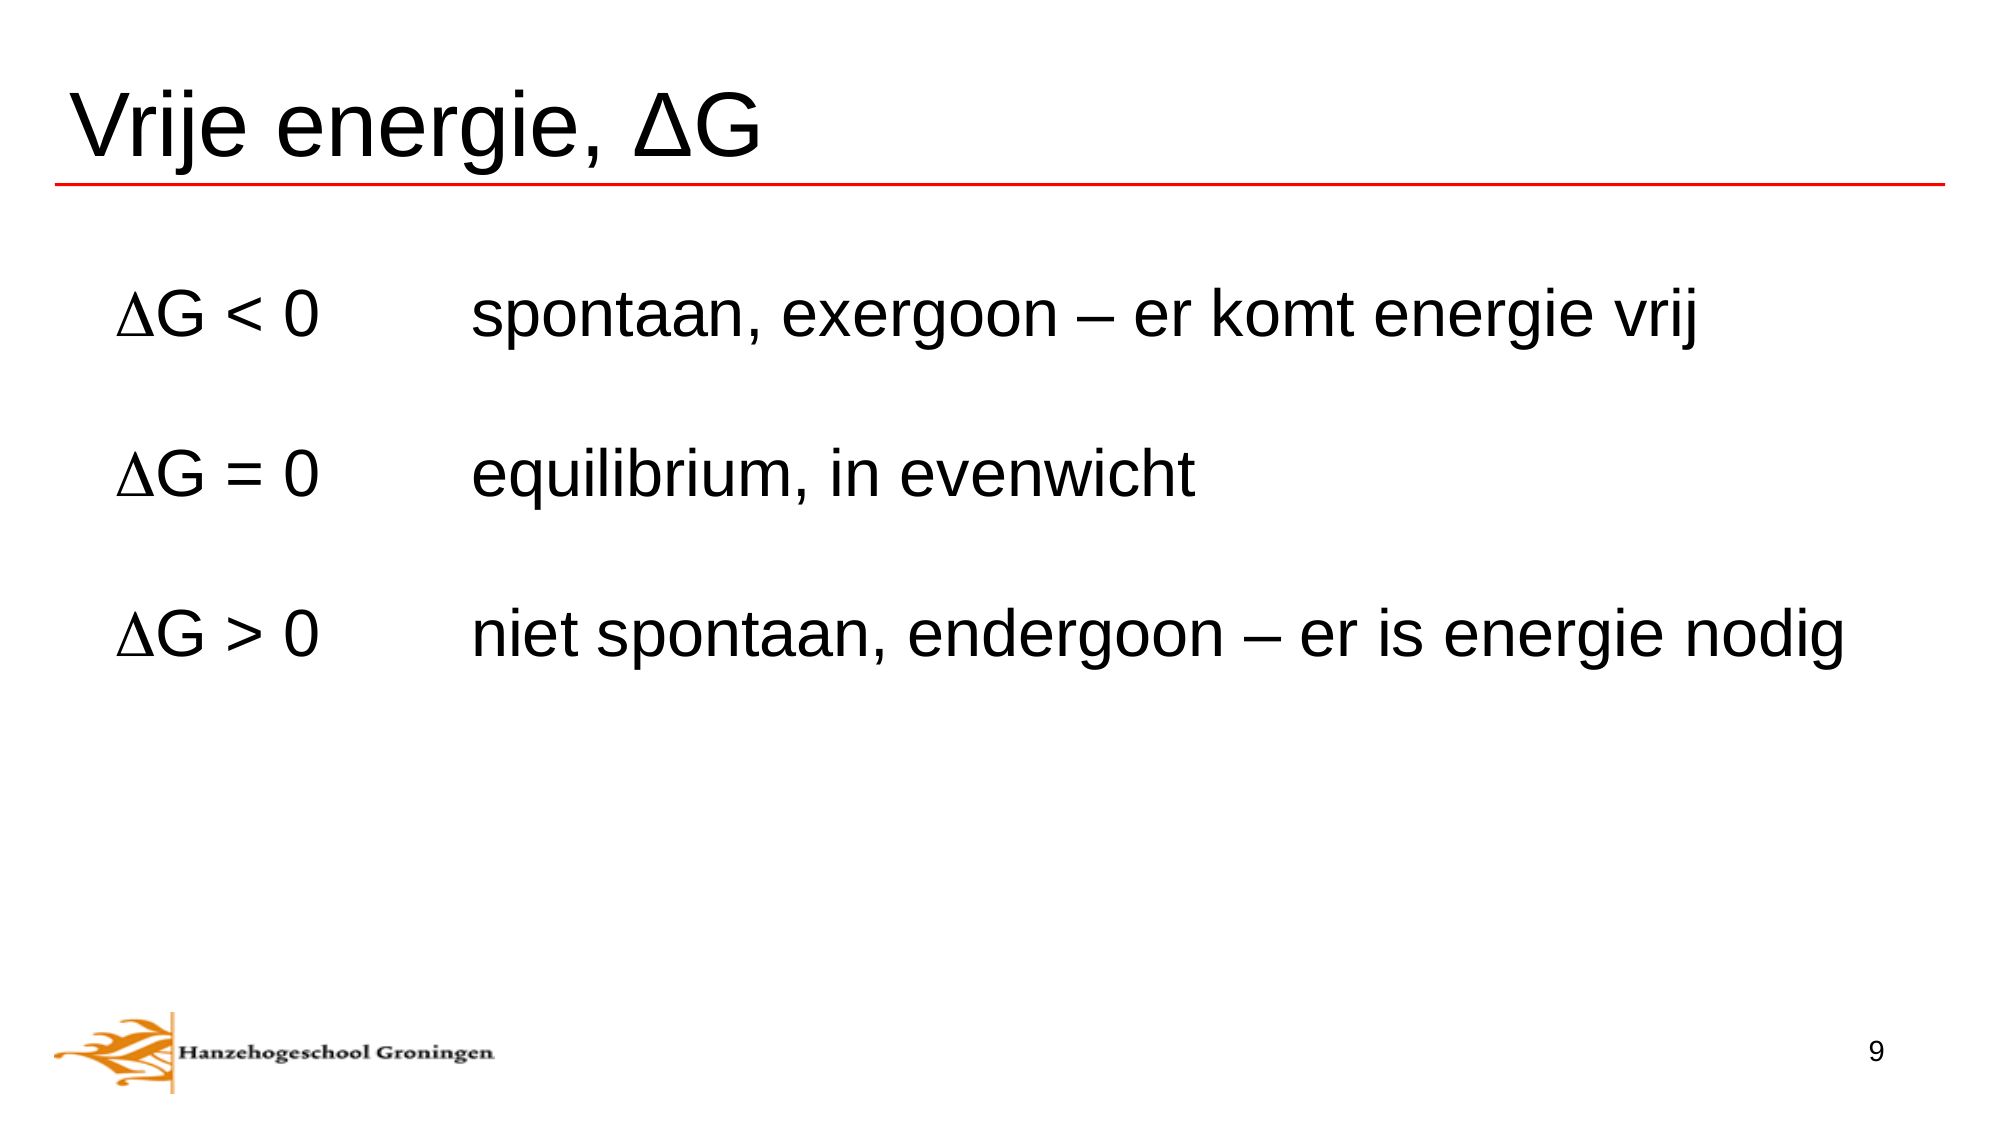

# Vrije energie, ΔG
ΔG < 0 	spontaan, exergoon – er komt energie vrij

ΔG = 0 	equilibrium, in evenwicht

ΔG > 0 	niet spontaan, endergoon – er is energie nodig

9